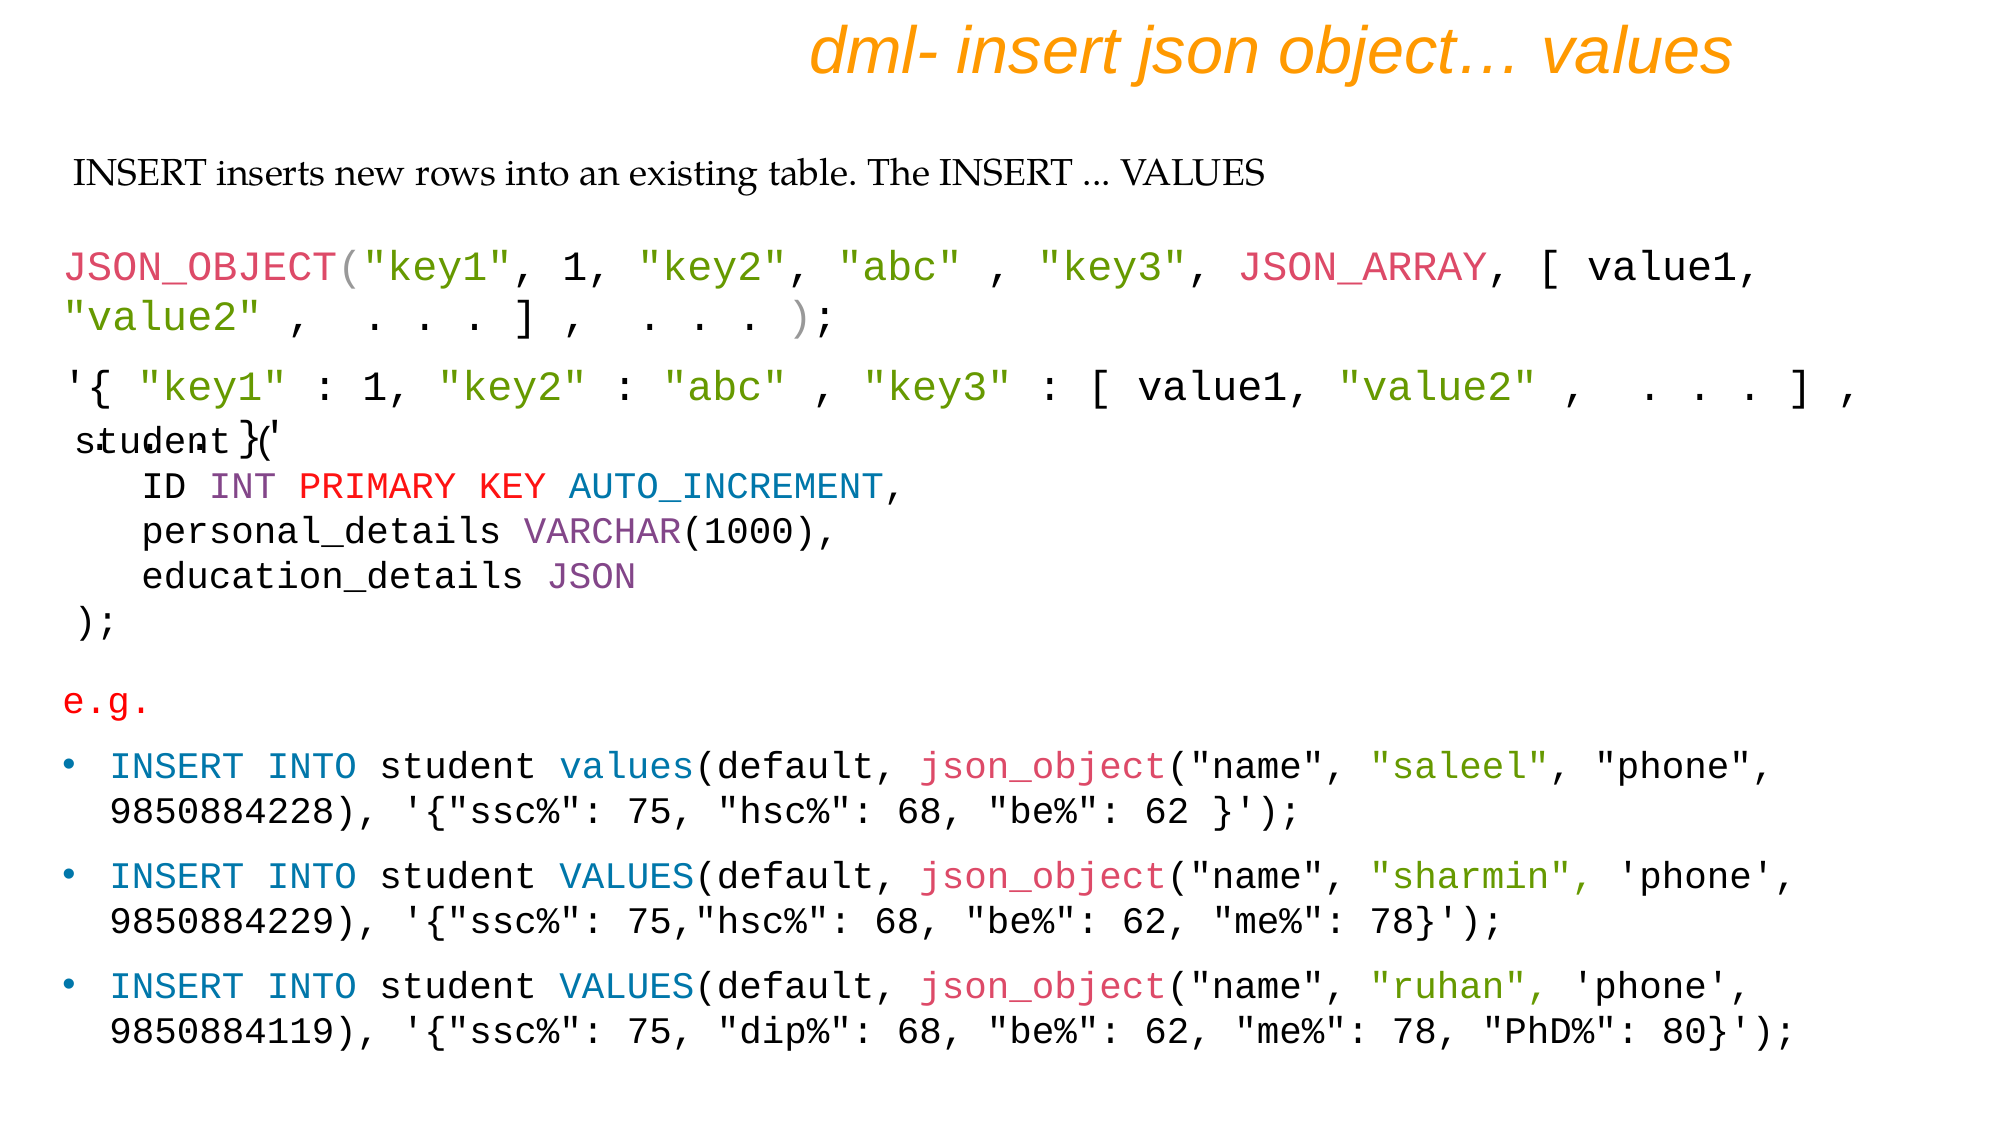

dml- insert json object… values
INSERT inserts new rows into an existing table. The INSERT ... VALUES
JSON_OBJECT("key1", 1, "key2", "abc" , "key3", JSON_ARRAY, [ value1, "value2" ,  . . . ] ,  . . . );

'{ "key1" : 1, "key2" : "abc" , "key3" : [ value1, "value2" ,  . . . ] ,  . . . }'
student (
   ID INT PRIMARY KEY AUTO_INCREMENT,
   personal_details VARCHAR(1000),
   education_details JSON
);
e.g.

INSERT INTO student values(default, json_object("name", "saleel", "phone", 9850884228), '{"ssc%": 75, "hsc%": 68, "be%": 62 }');

INSERT INTO student VALUES(default, json_object("name", "sharmin", 'phone', 9850884229), '{"ssc%": 75,"hsc%": 68, "be%": 62, "me%": 78}');

INSERT INTO student VALUES(default, json_object("name", "ruhan", 'phone', 9850884119), '{"ssc%": 75, "dip%": 68, "be%": 62, "me%": 78, "PhD%": 80}');